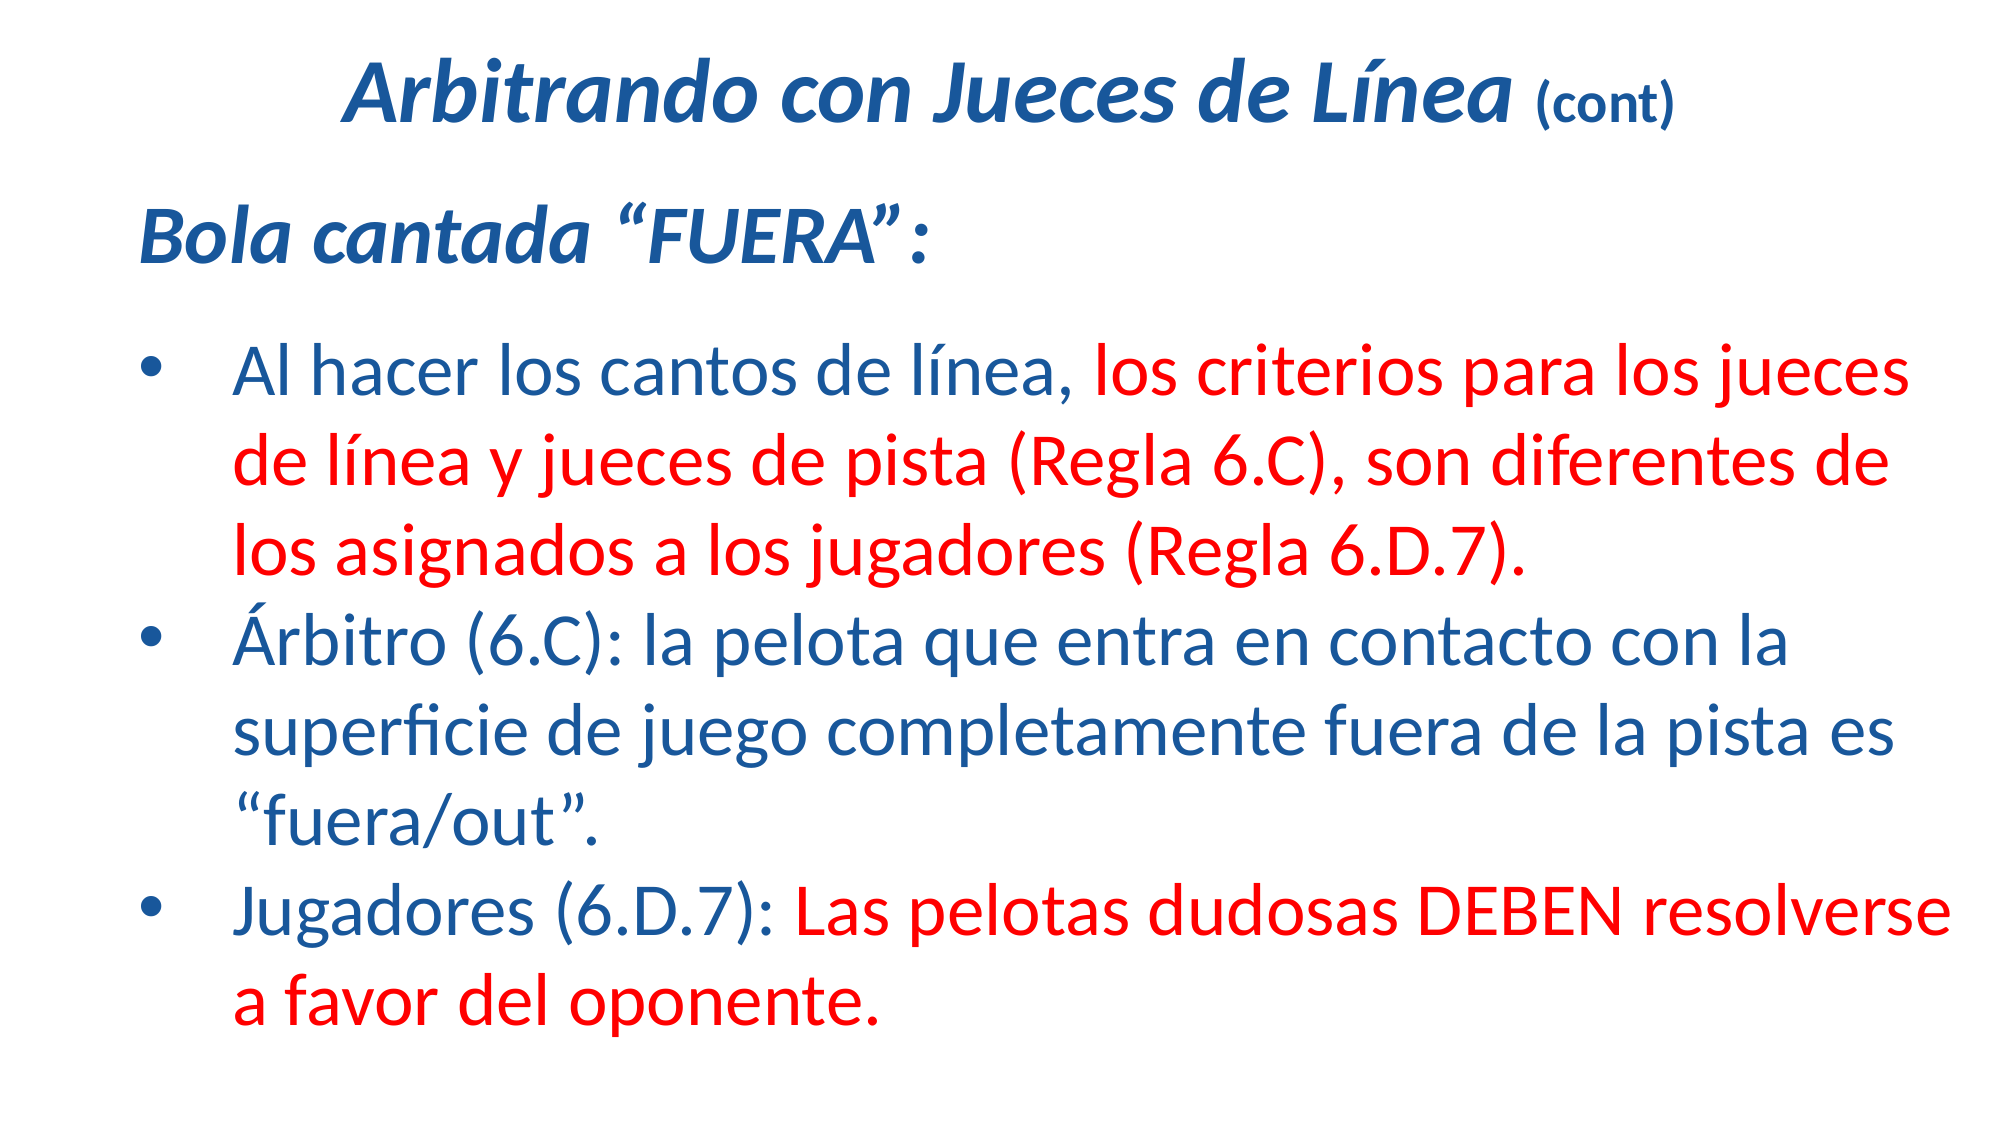

Arbitrando con Jueces de Línea (cont)

Bola cantada “FUERA”:

Al hacer los cantos de línea, los criterios para los jueces de línea y jueces de pista (Regla 6.C), son diferentes de los asignados a los jugadores (Regla 6.D.7).
Árbitro (6.C): la pelota que entra en contacto con la superficie de juego completamente fuera de la pista es “fuera/out”.
Jugadores (6.D.7): Las pelotas dudosas DEBEN resolverse a favor del oponente.

232